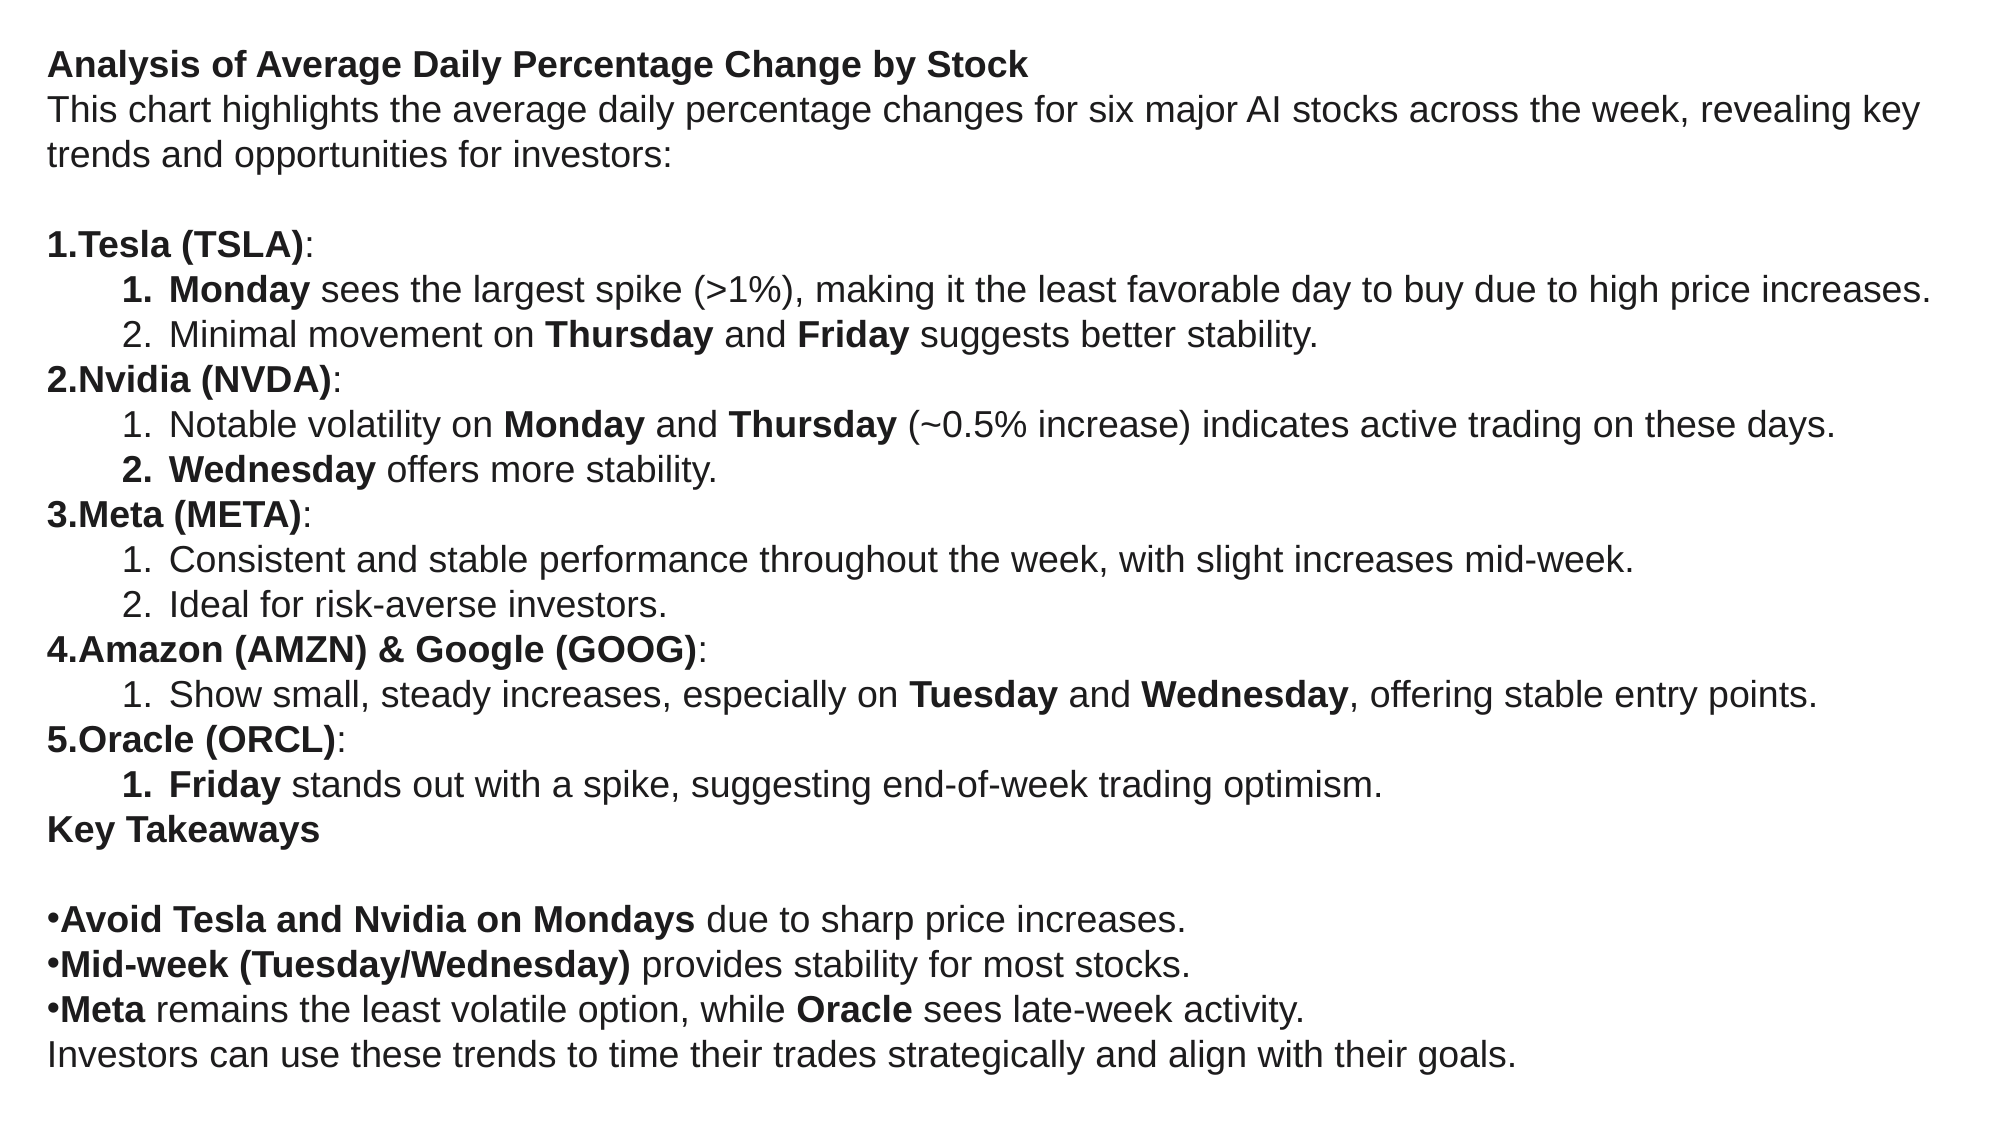

Analysis of Average Daily Percentage Change by Stock
This chart highlights the average daily percentage changes for six major AI stocks across the week, revealing key trends and opportunities for investors:
Tesla (TSLA):
Monday sees the largest spike (>1%), making it the least favorable day to buy due to high price increases.
Minimal movement on Thursday and Friday suggests better stability.
Nvidia (NVDA):
Notable volatility on Monday and Thursday (~0.5% increase) indicates active trading on these days.
Wednesday offers more stability.
Meta (META):
Consistent and stable performance throughout the week, with slight increases mid-week.
Ideal for risk-averse investors.
Amazon (AMZN) & Google (GOOG):
Show small, steady increases, especially on Tuesday and Wednesday, offering stable entry points.
Oracle (ORCL):
Friday stands out with a spike, suggesting end-of-week trading optimism.
Key Takeaways
Avoid Tesla and Nvidia on Mondays due to sharp price increases.
Mid-week (Tuesday/Wednesday) provides stability for most stocks.
Meta remains the least volatile option, while Oracle sees late-week activity.
Investors can use these trends to time their trades strategically and align with their goals.